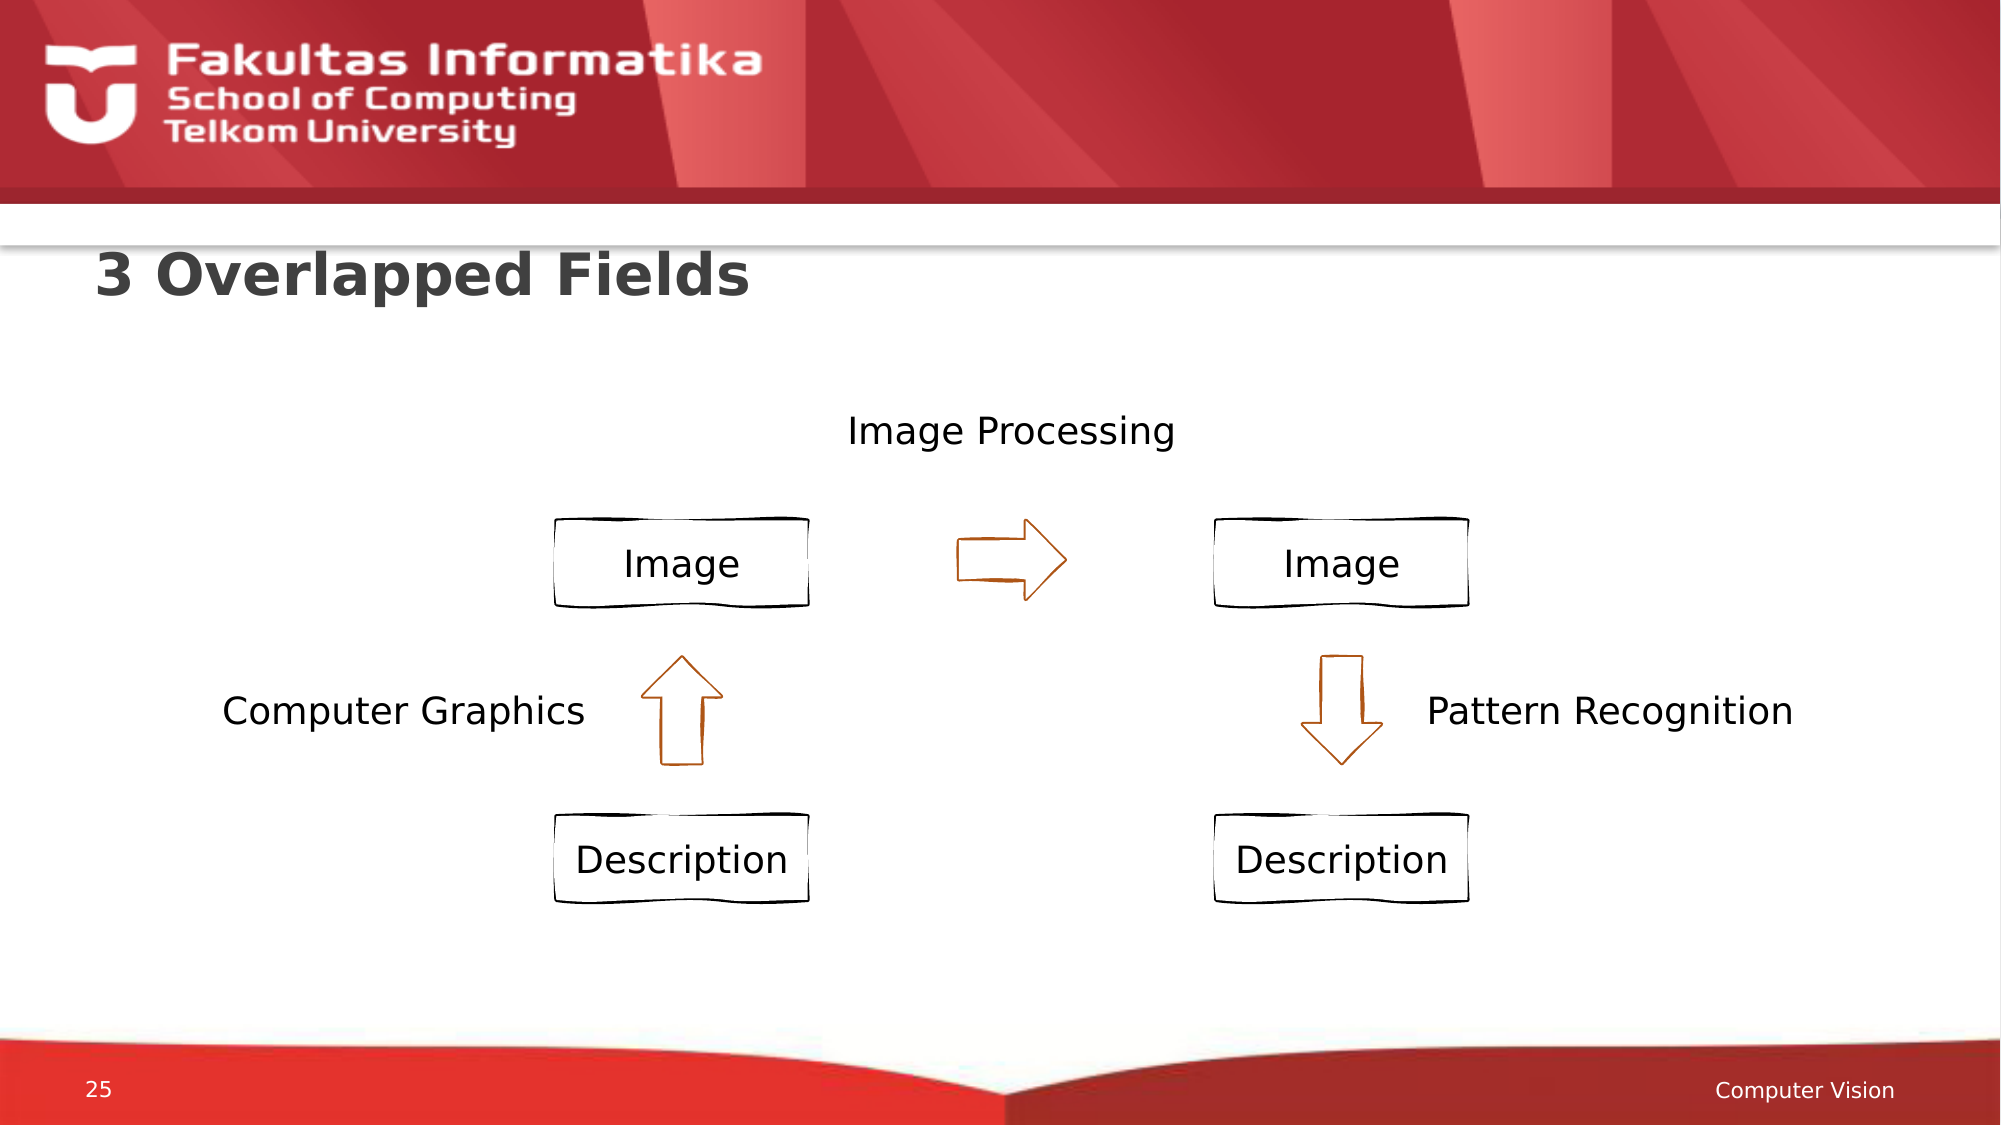

# 3 Overlapped Fields
Image Processing

Image
Image

Computer Graphics
Pattern Recognition
Description
Description
Computer Vision
25